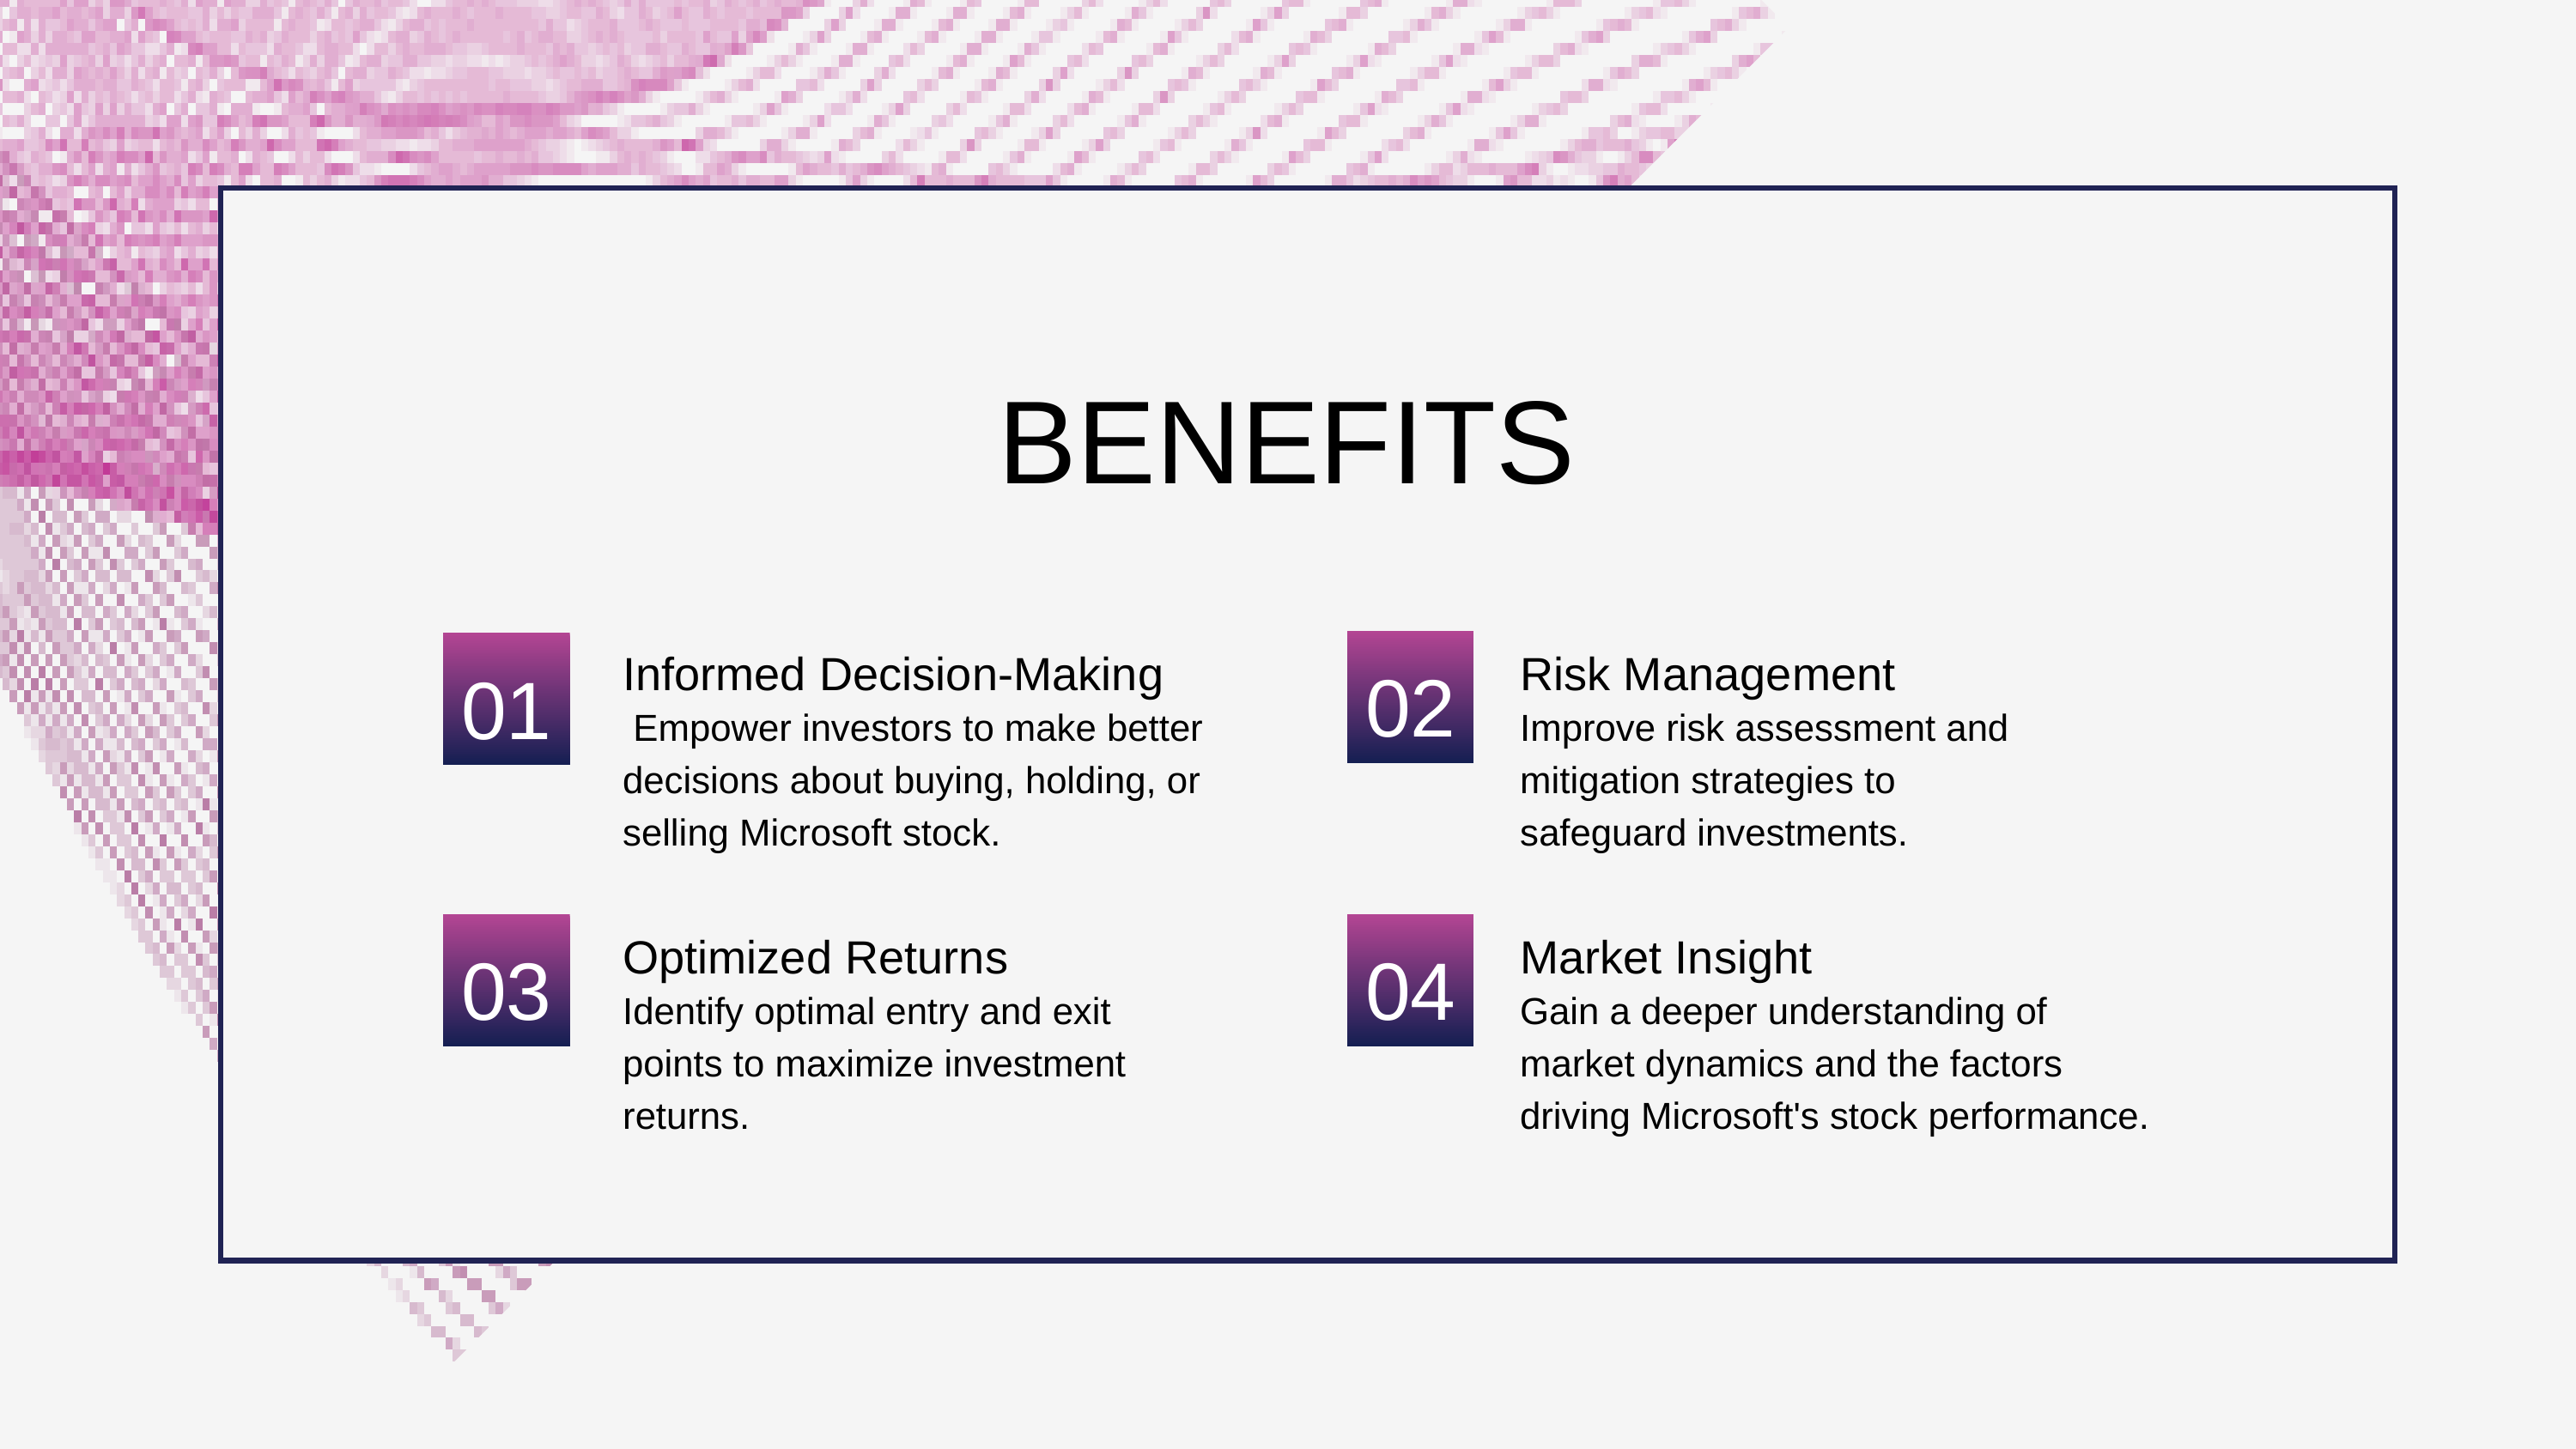

BENEFITS

02

01
Informed Decision-Making
Risk Management
 Empower investors to make better decisions about buying, holding, or selling Microsoft stock.
Improve risk assessment and mitigation strategies to safeguard investments.

03

04
Optimized Returns
Market Insight
Identify optimal entry and exit points to maximize investment returns.
Gain a deeper understanding of market dynamics and the factors driving Microsoft's stock performance.